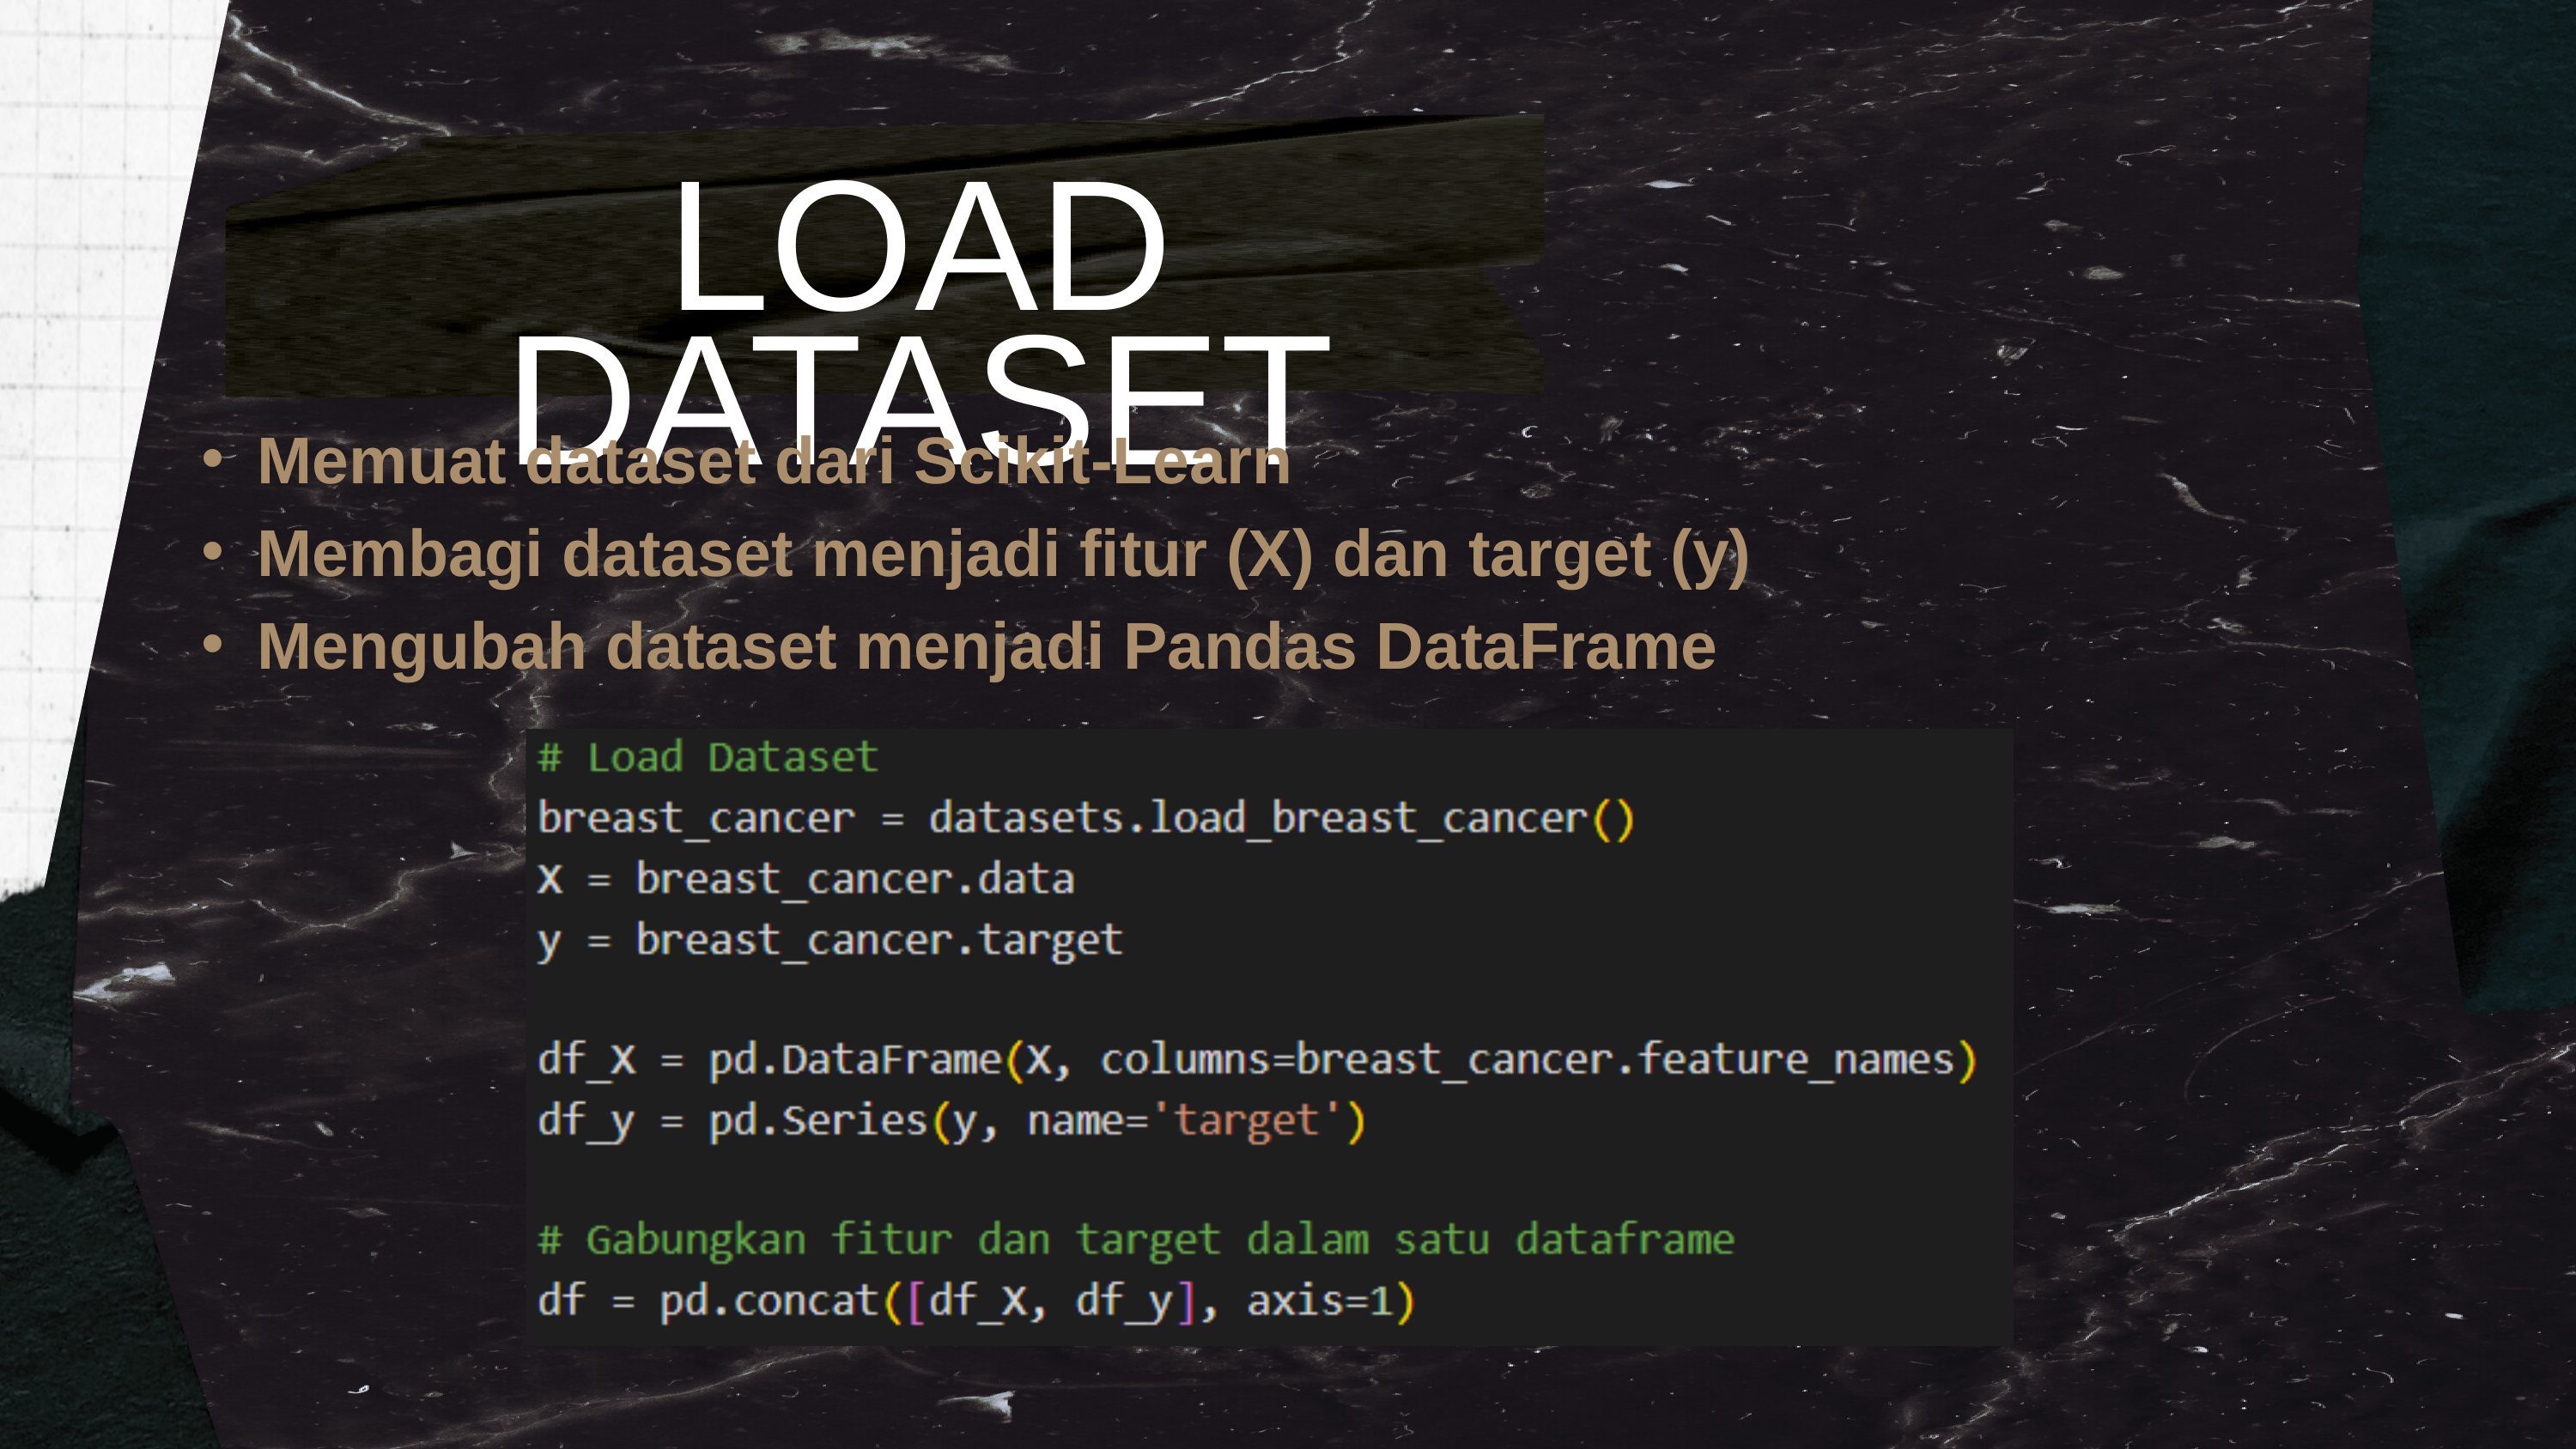

LOAD DATASET

Memuat dataset dari Scikit-Learn
Membagi dataset menjadi fitur (X) dan target (y)
Mengubah dataset menjadi Pandas DataFrame